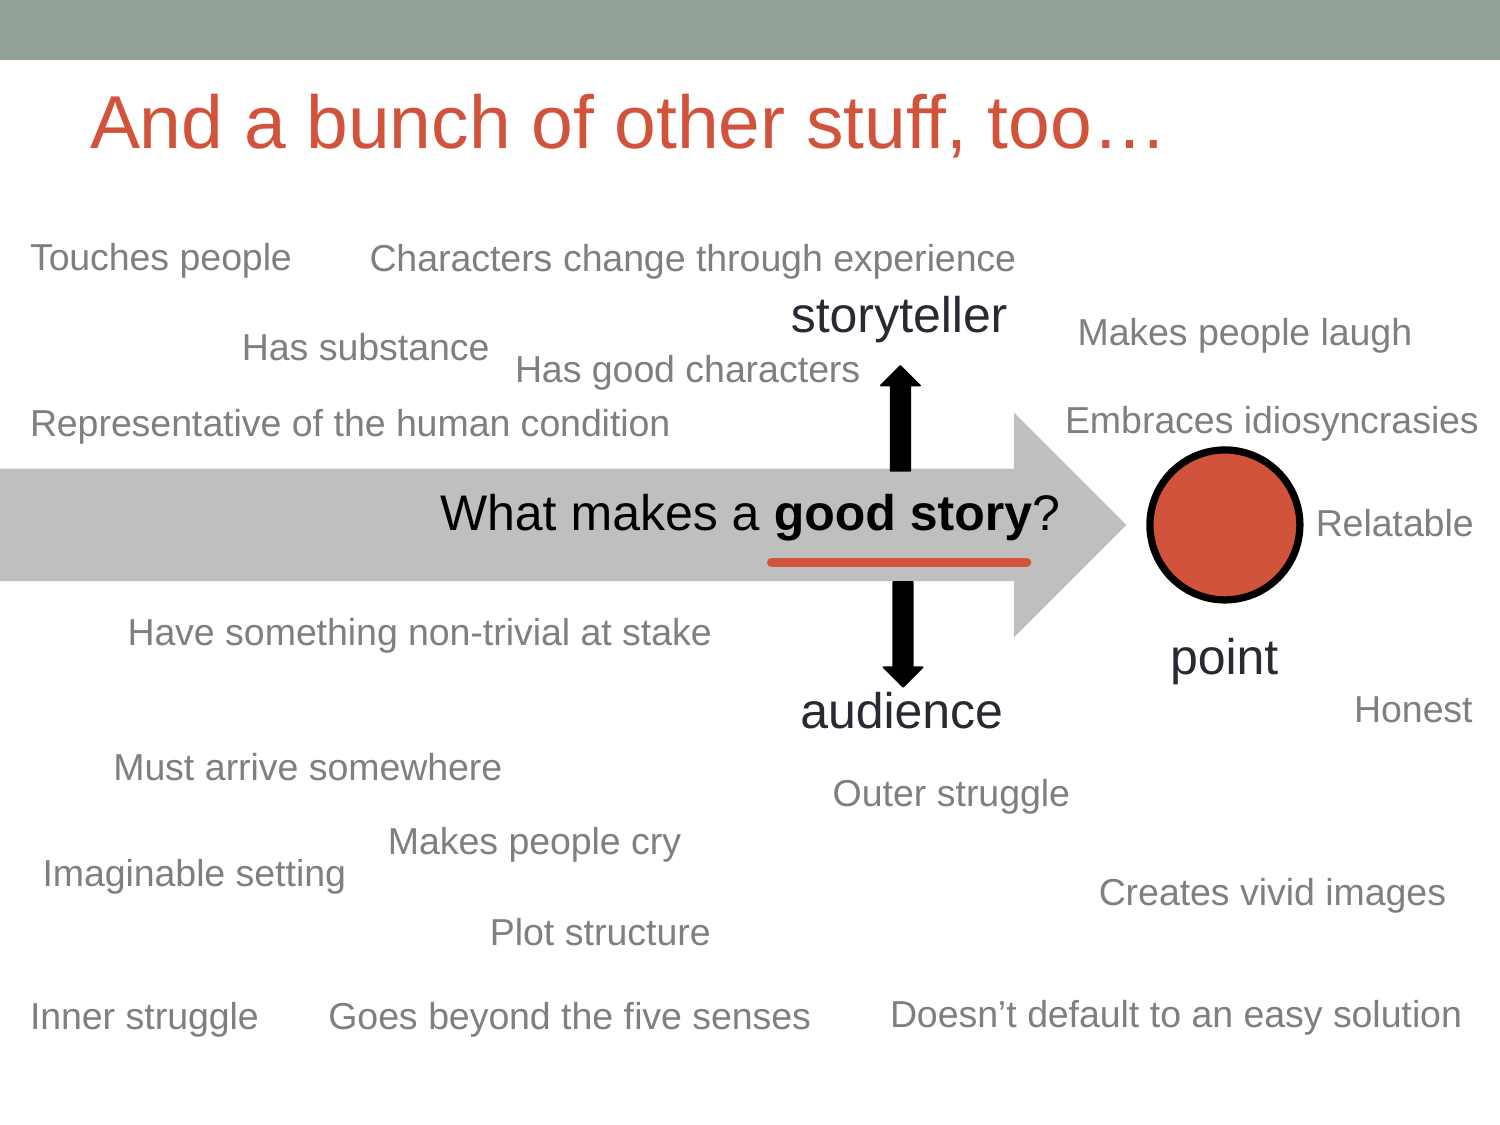

# And a bunch of other stuff, too…
Touches people
Characters change through experience

What makes a good story?
storyteller

Makes people laugh
Has substance
Has good characters
Embraces idiosyncrasies
Representative of the human condition

point
Relatable

audience
Have something non-trivial at stake
Honest
Must arrive somewhere
Outer struggle
Makes people cry
Imaginable setting
Creates vivid images
Plot structure
Doesn’t default to an easy solution
Inner struggle
Goes beyond the five senses